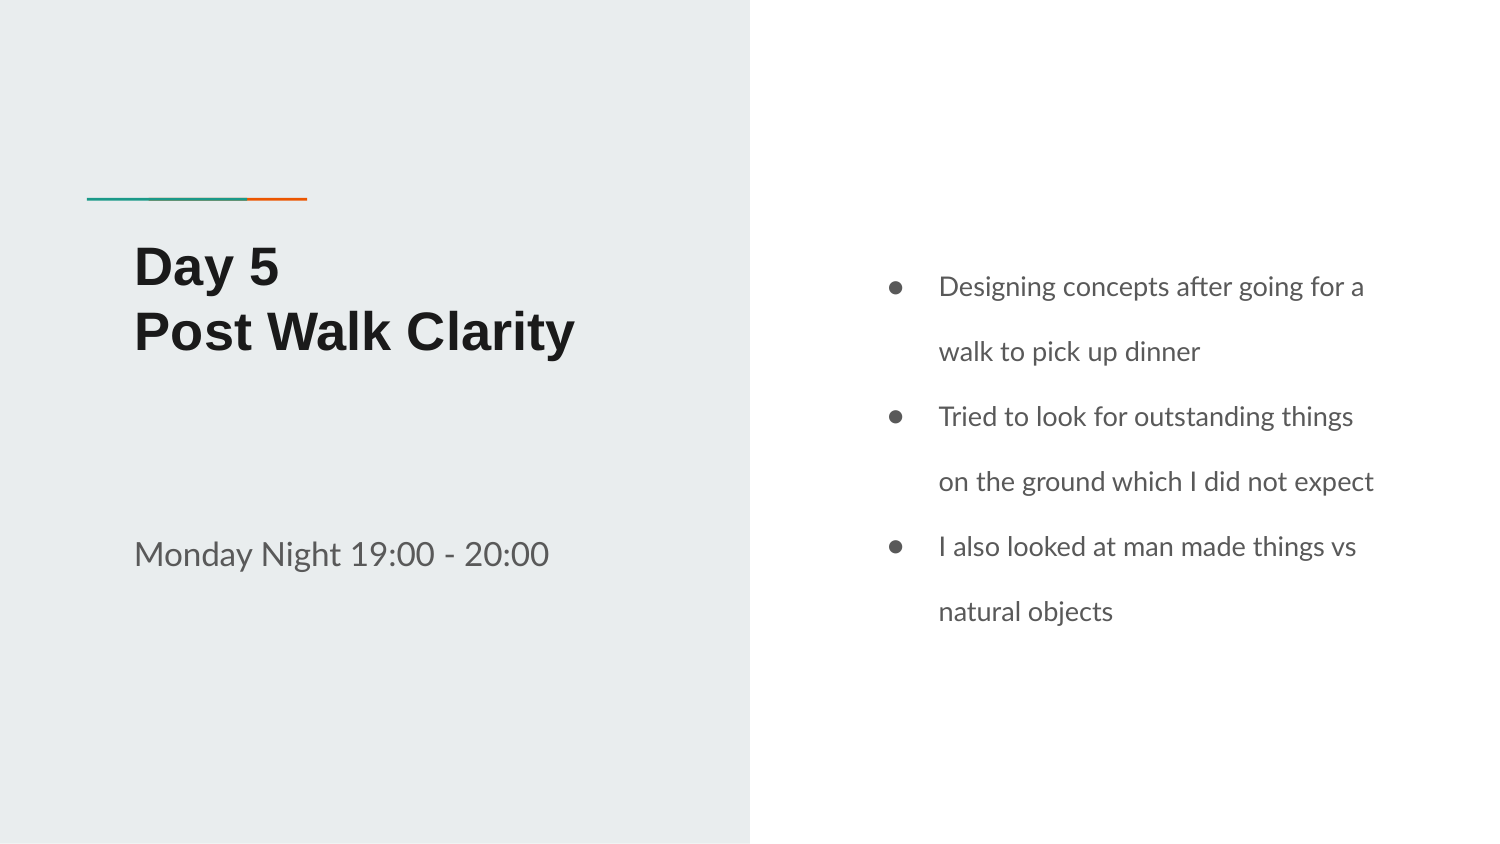

# Day 5
Post Walk Clarity
Designing concepts after going for a walk to pick up dinner
Tried to look for outstanding things on the ground which I did not expect
I also looked at man made things vs natural objects
Monday Night 19:00 - 20:00